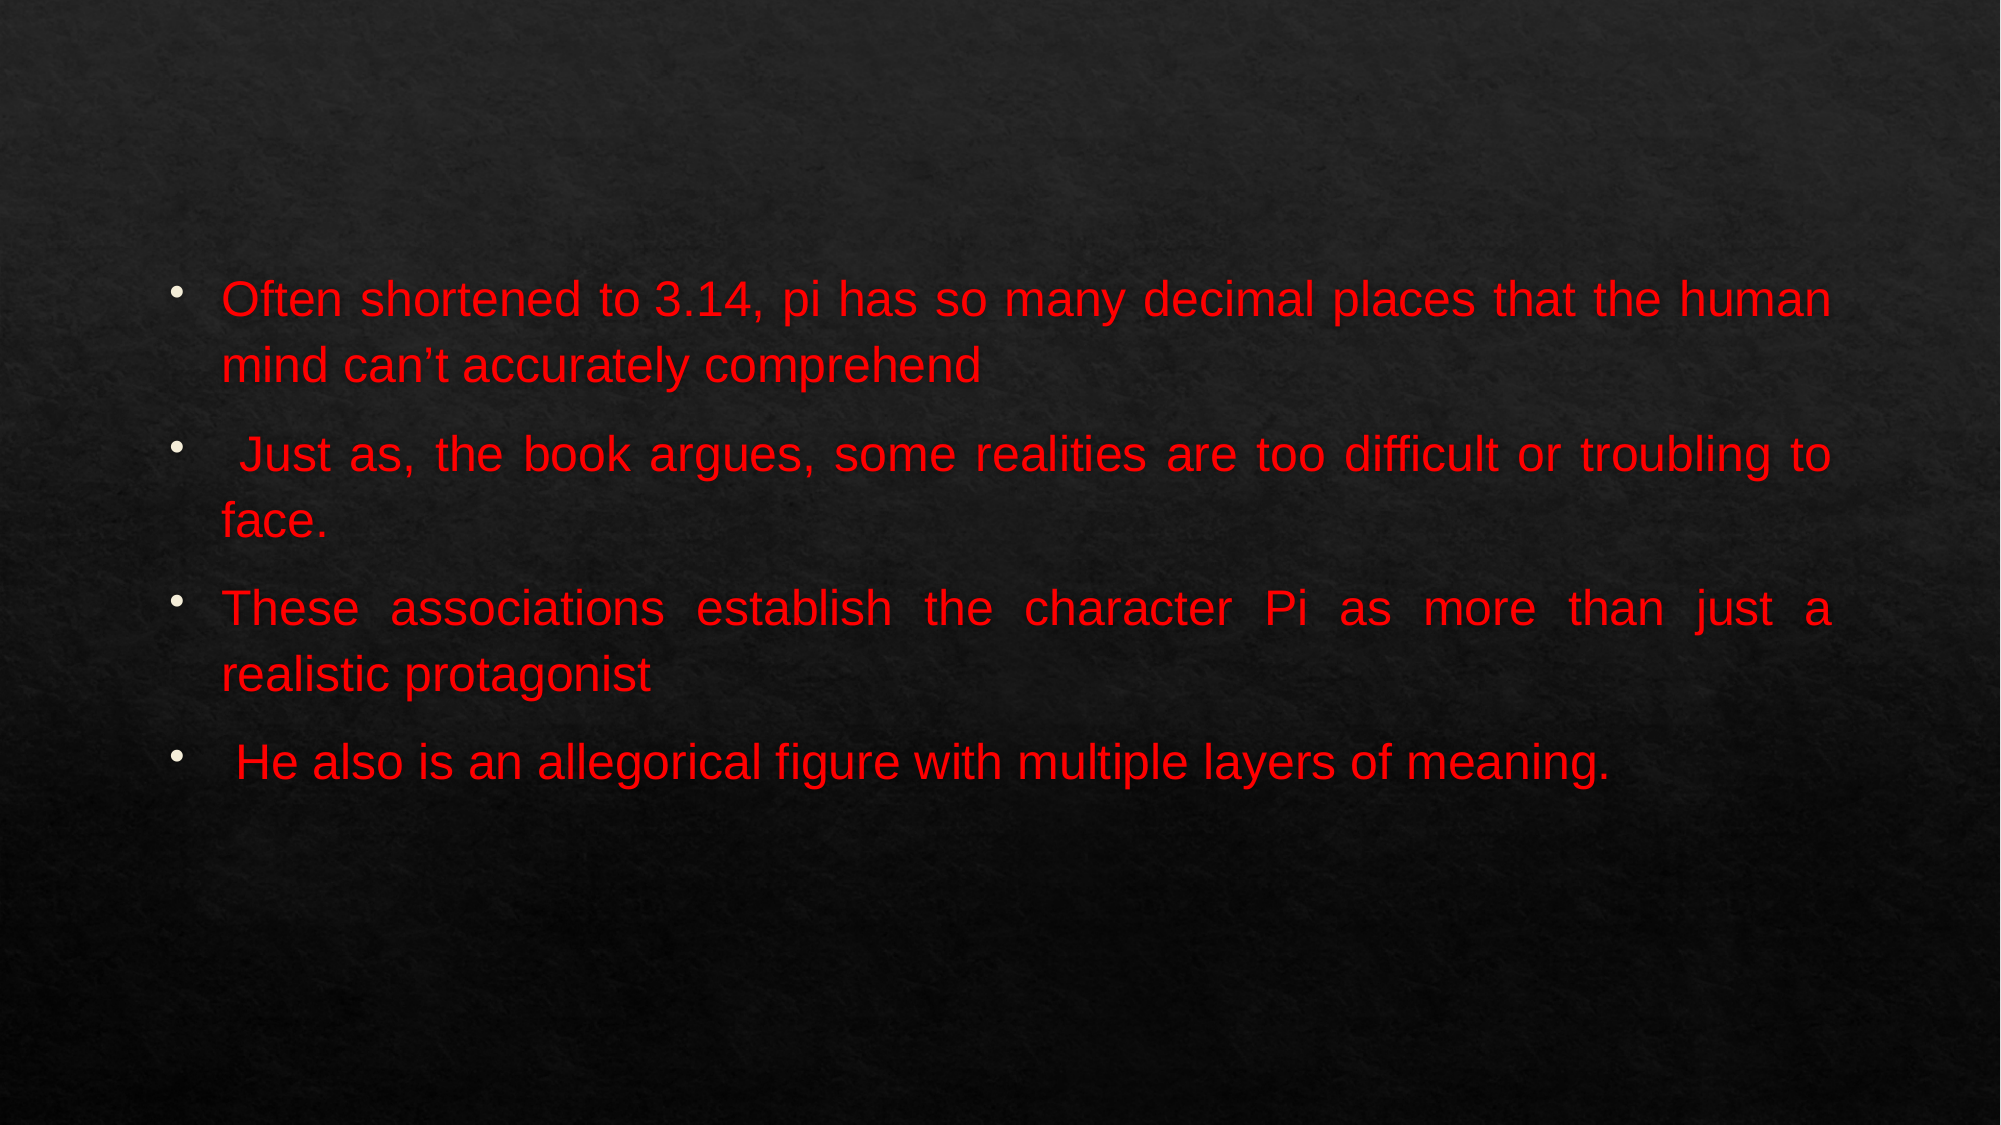

Often shortened to 3.14, pi has so many decimal places that the human mind can’t accurately comprehend
 Just as, the book argues, some realities are too difficult or troubling to face.
These associations establish the character Pi as more than just a realistic protagonist
 He also is an allegorical figure with multiple layers of meaning.